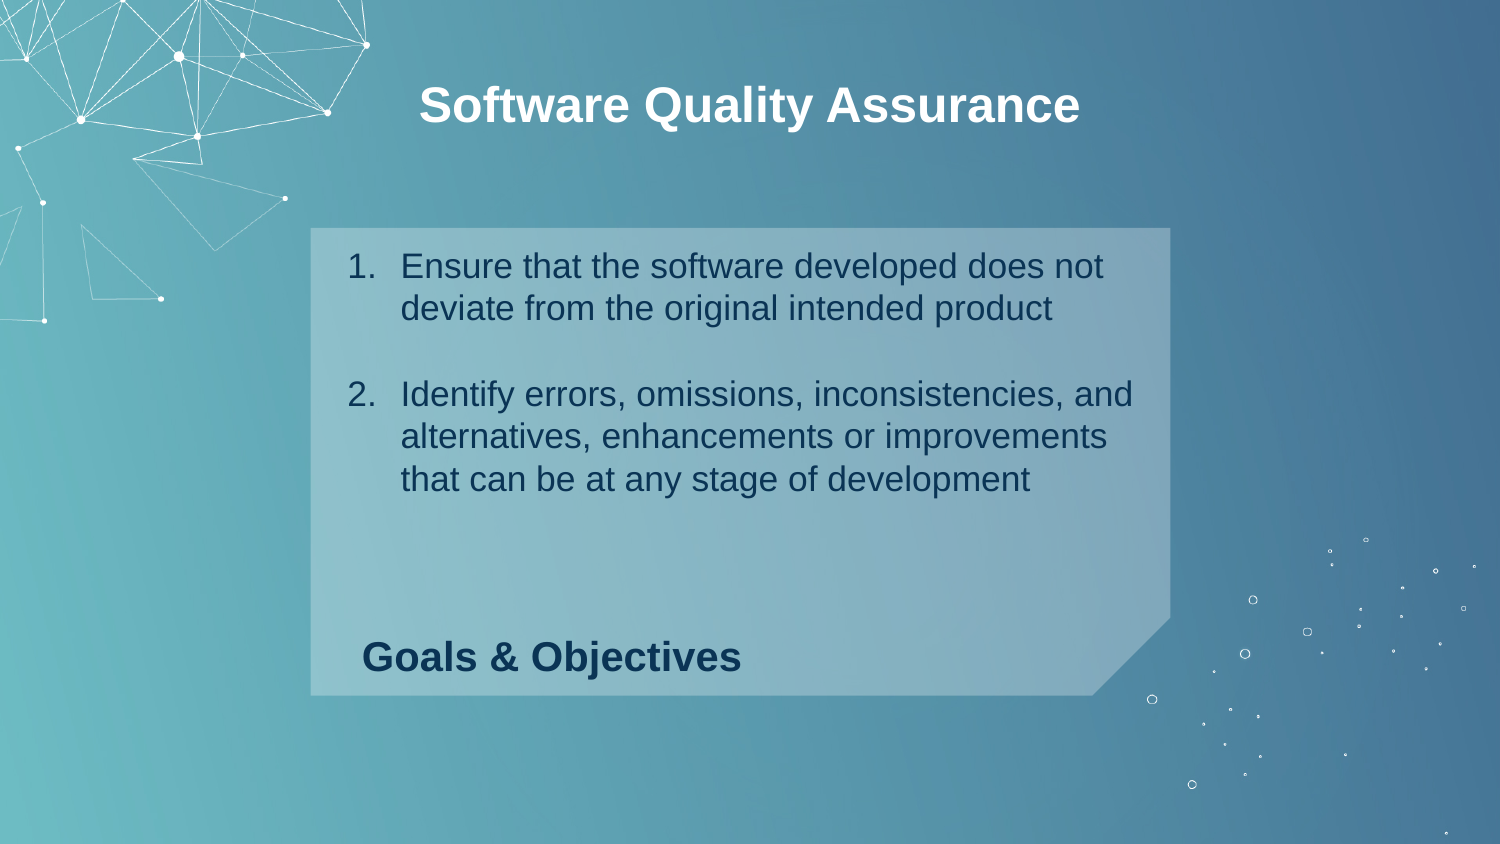

# Software Quality Assurance
Ensure that the software developed does not deviate from the original intended product

Identify errors, omissions, inconsistencies, and alternatives, enhancements or improvements that can be at any stage of development

Goals & Objectives